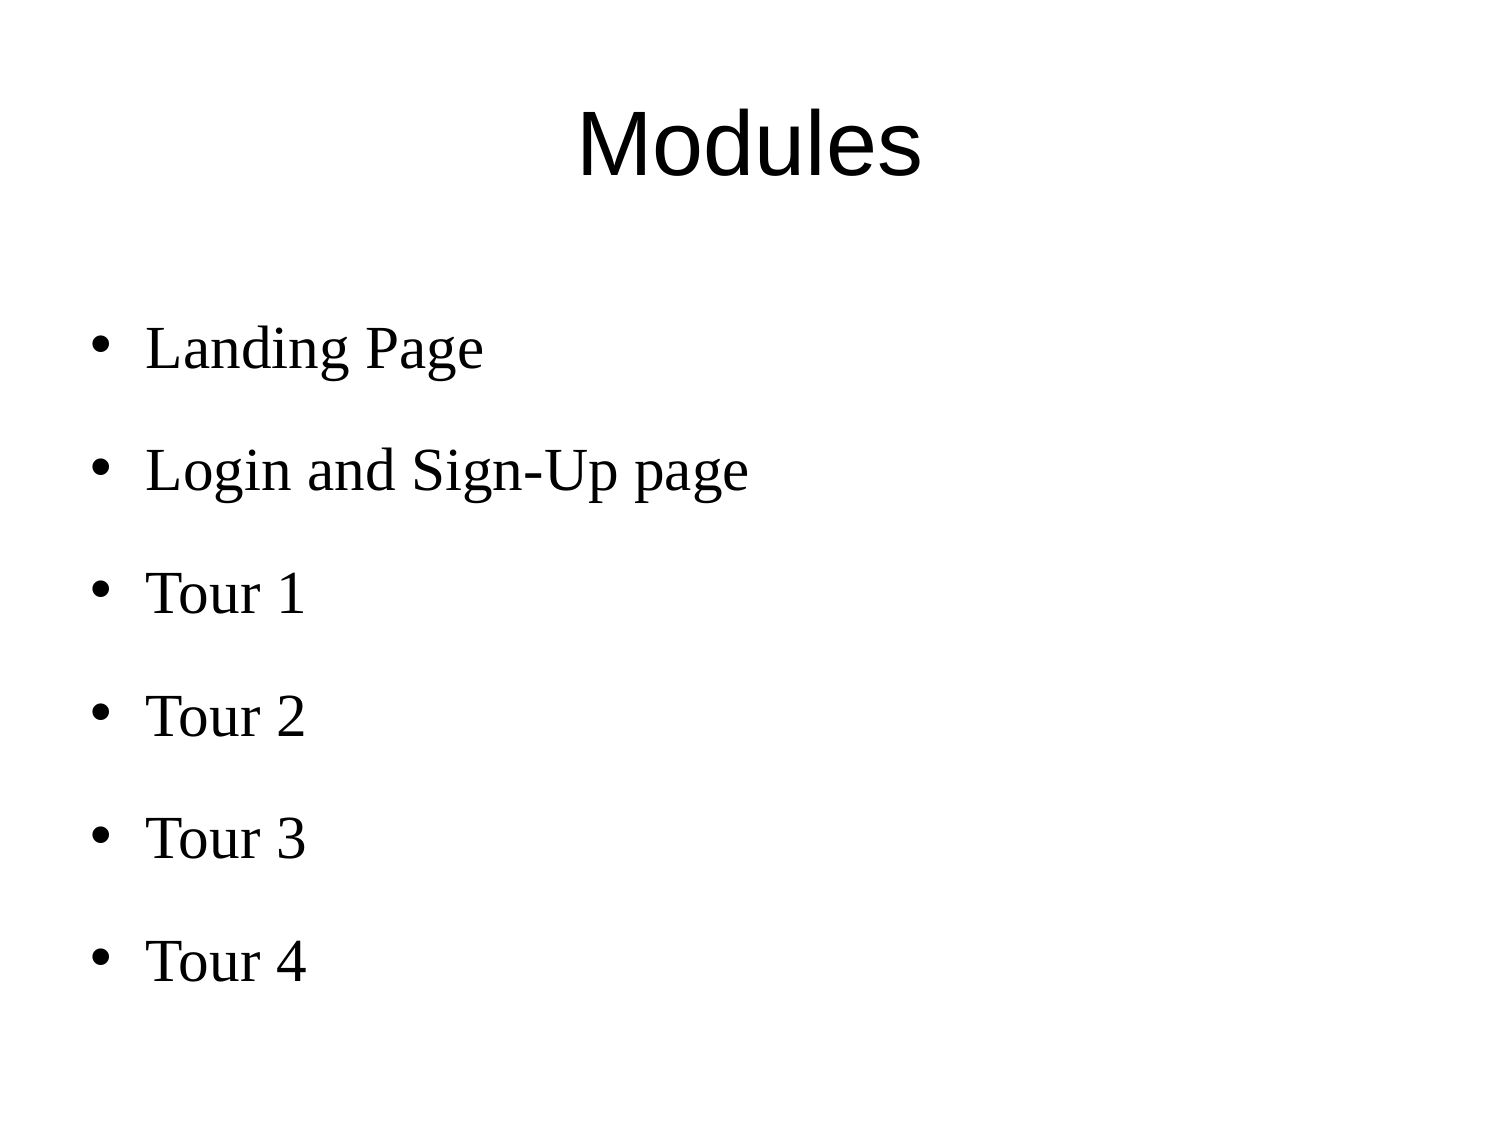

# Modules
Landing Page
Login and Sign-Up page
Tour 1
Tour 2
Tour 3
Tour 4